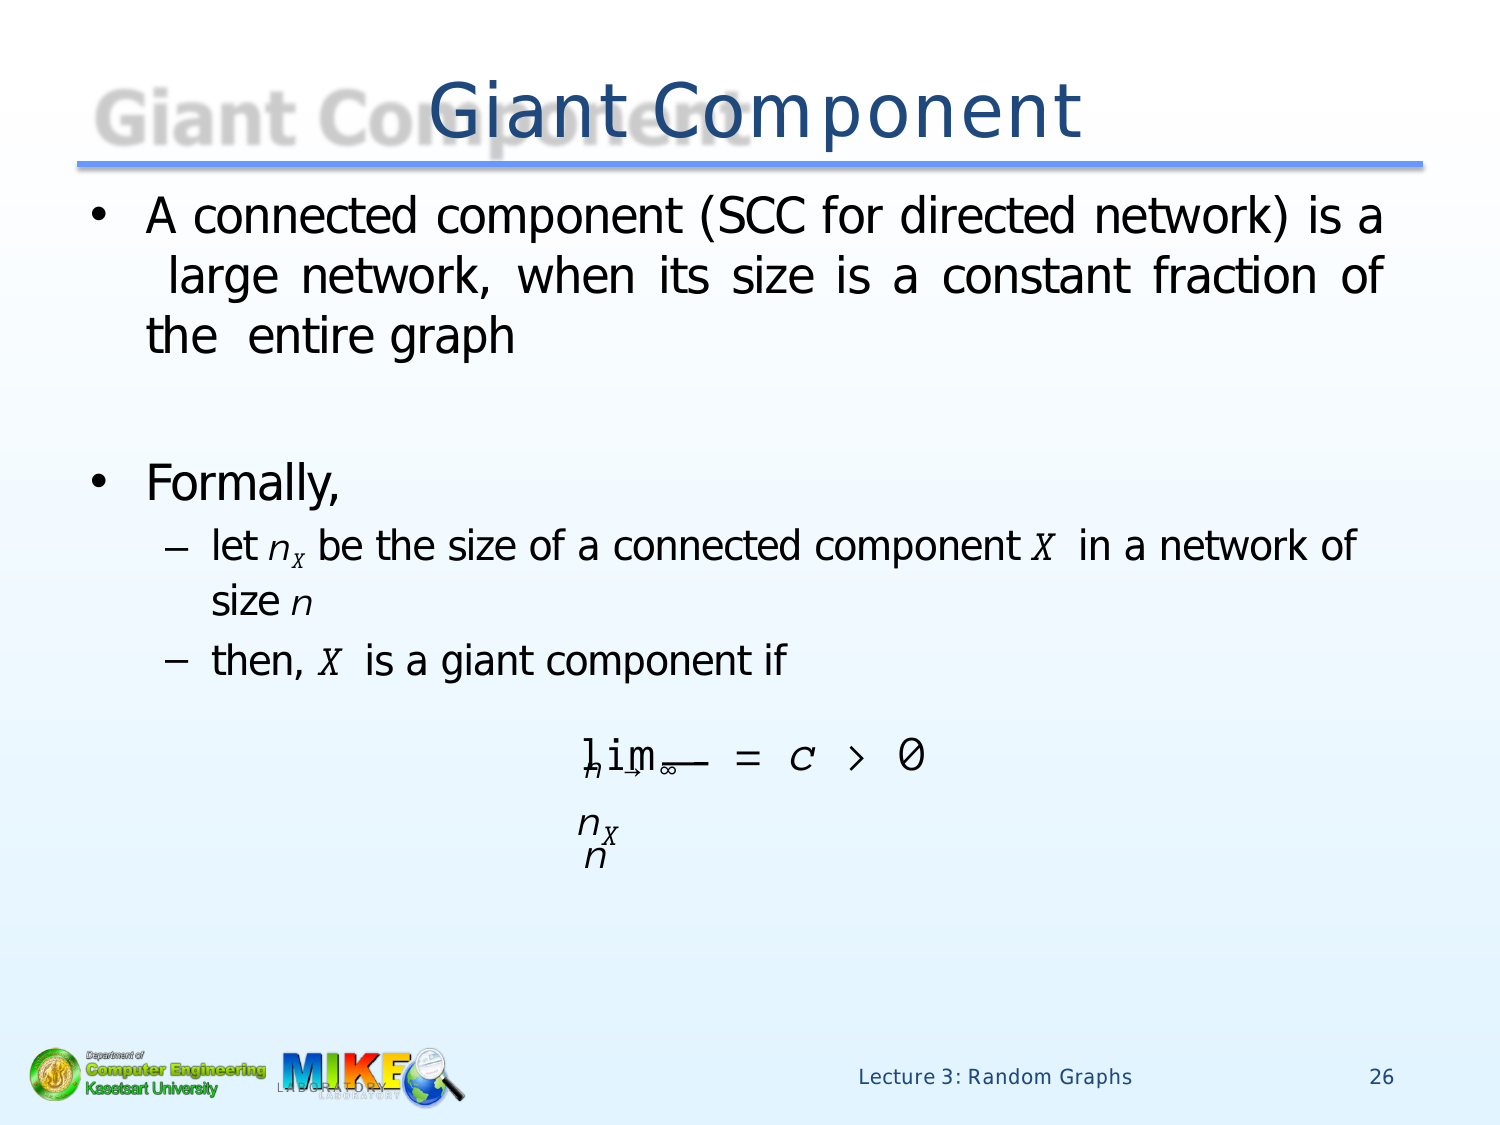

# Giant Component

A connected component (SCC for directed network) is a  large network, when its size is a constant fraction of the  entire graph

Formally,
let nX be the size of a connected component X in a network of  size n
then, X is a giant component if
lim nX
= c > 0
n → ∞ n

Lecture 3: Random Graphs
26